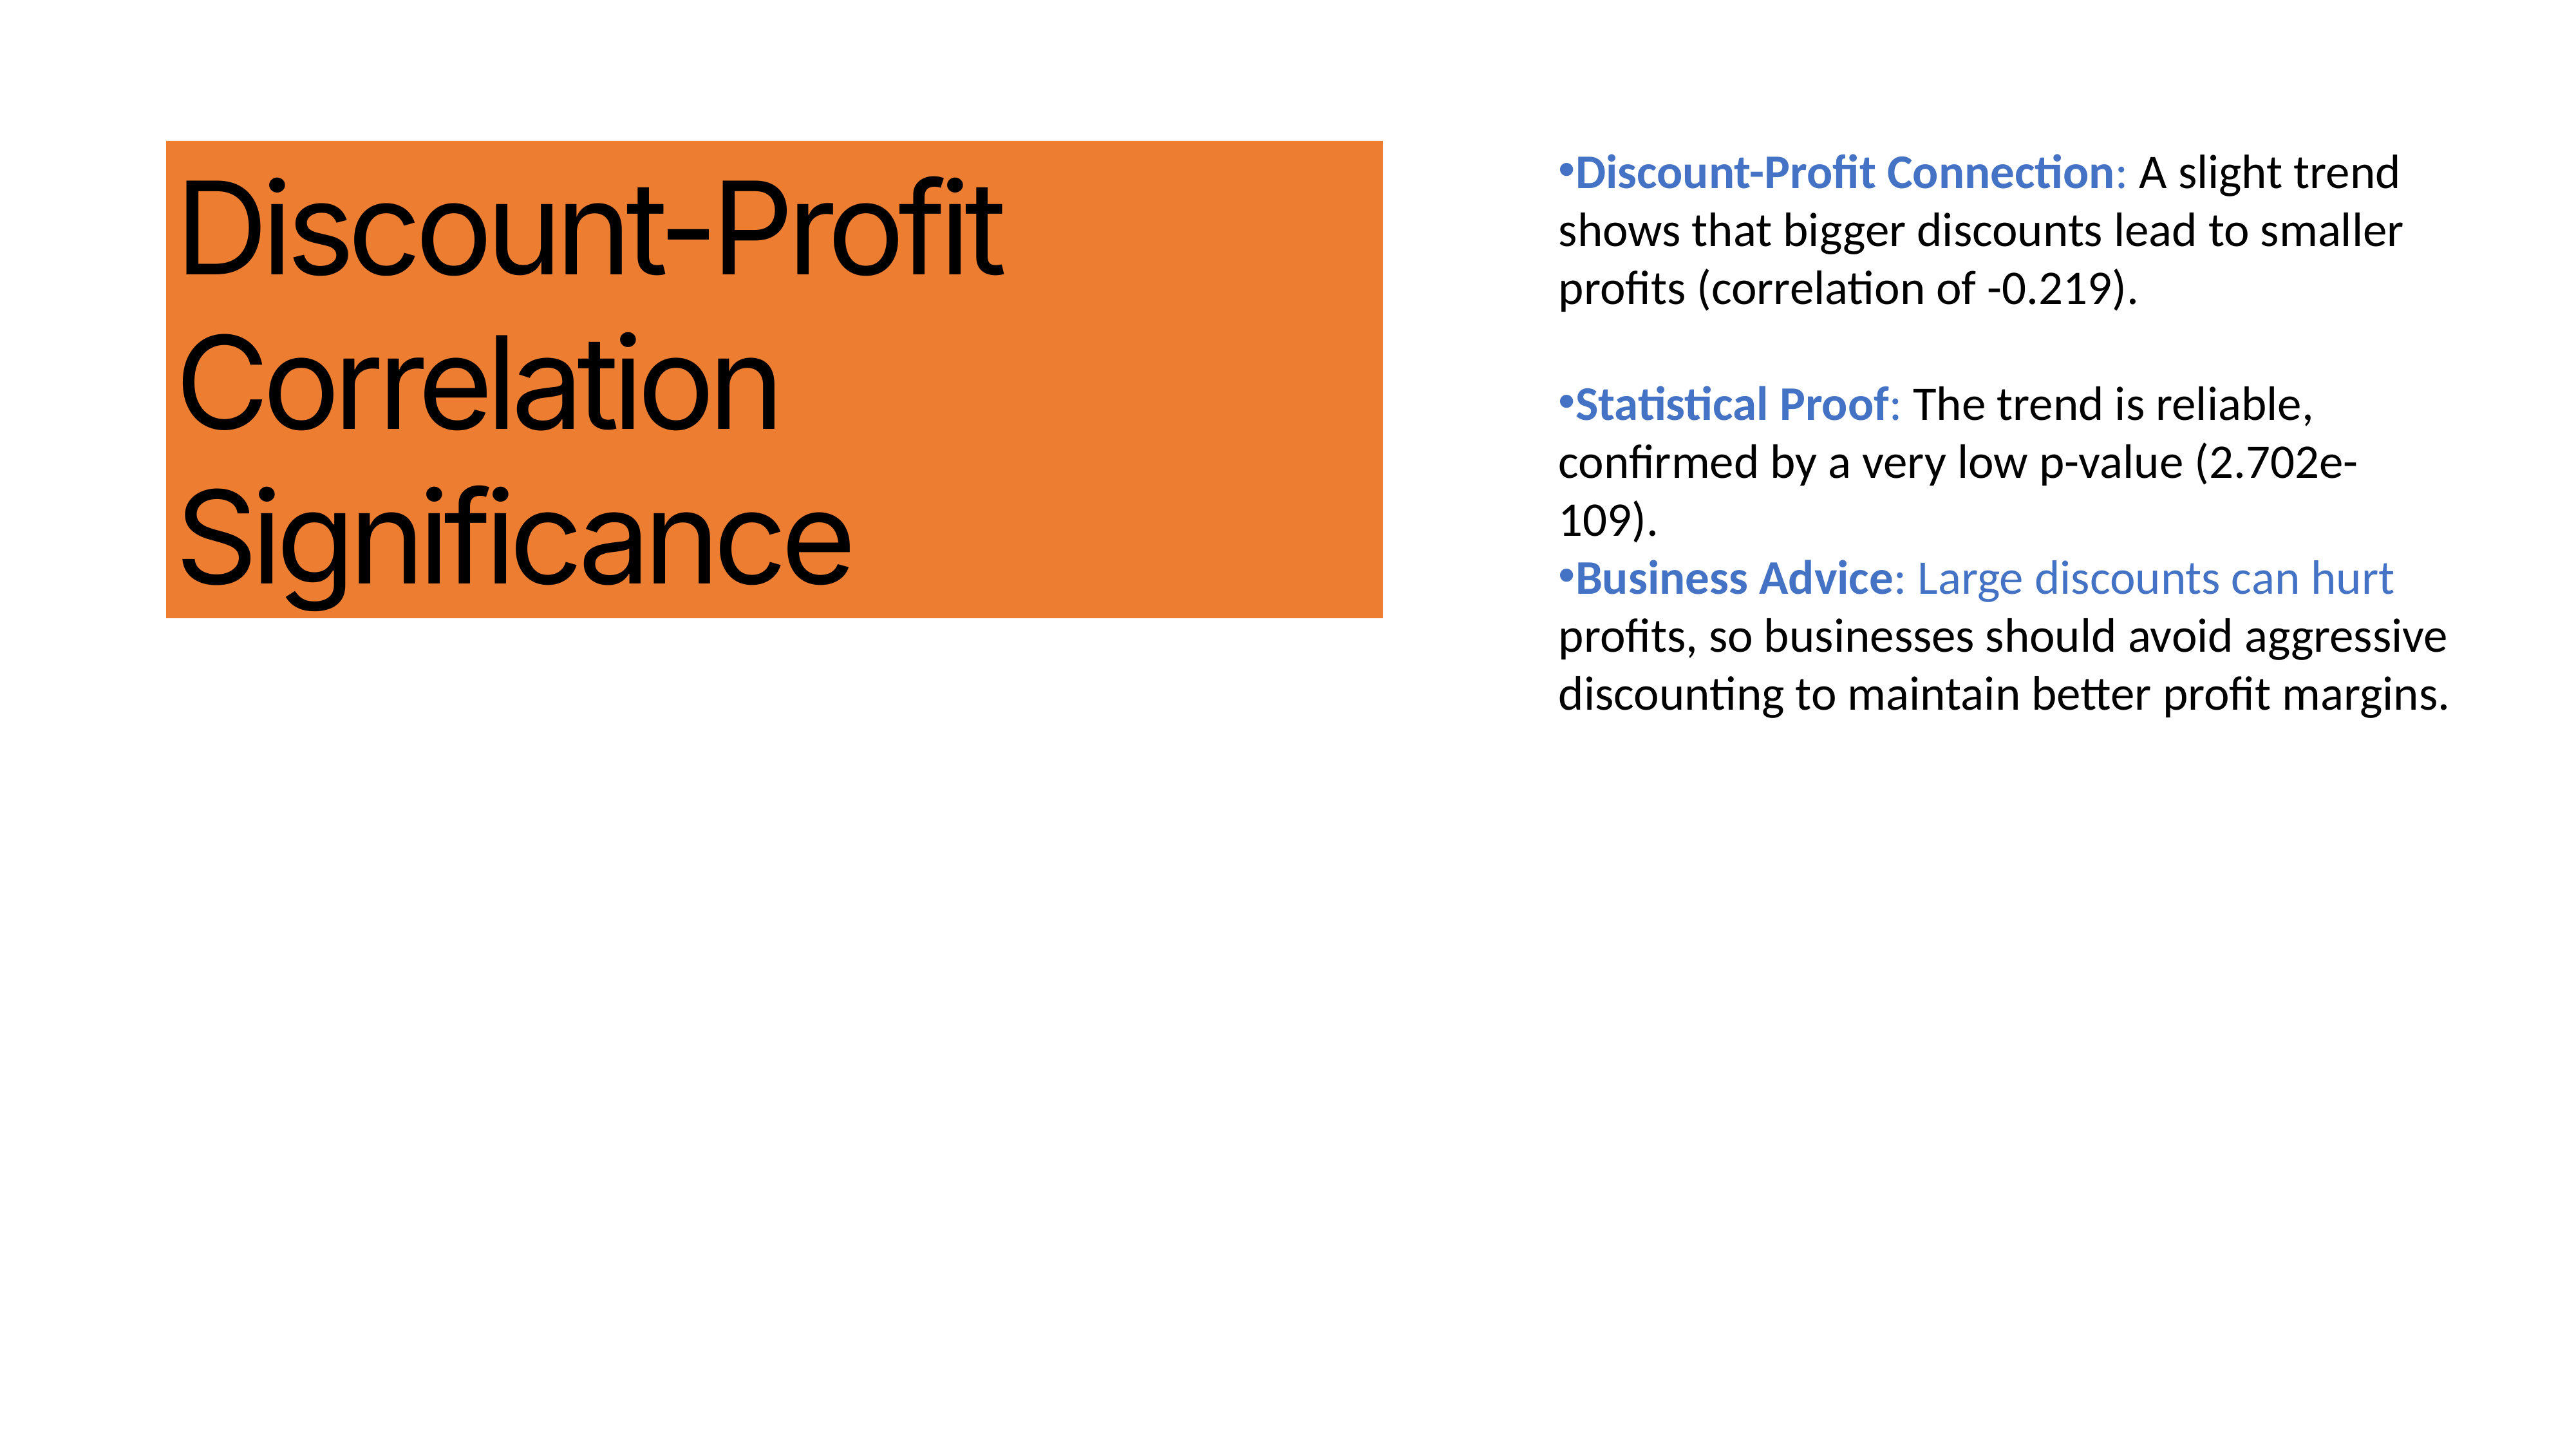

Discount-Profit Connection: A slight trend shows that bigger discounts lead to smaller profits (correlation of -0.219).

Statistical Proof: The trend is reliable, confirmed by a very low p-value (2.702e-109).
Business Advice: Large discounts can hurt profits, so businesses should avoid aggressive discounting to maintain better profit margins.
Discount-Profit Correlation Significance